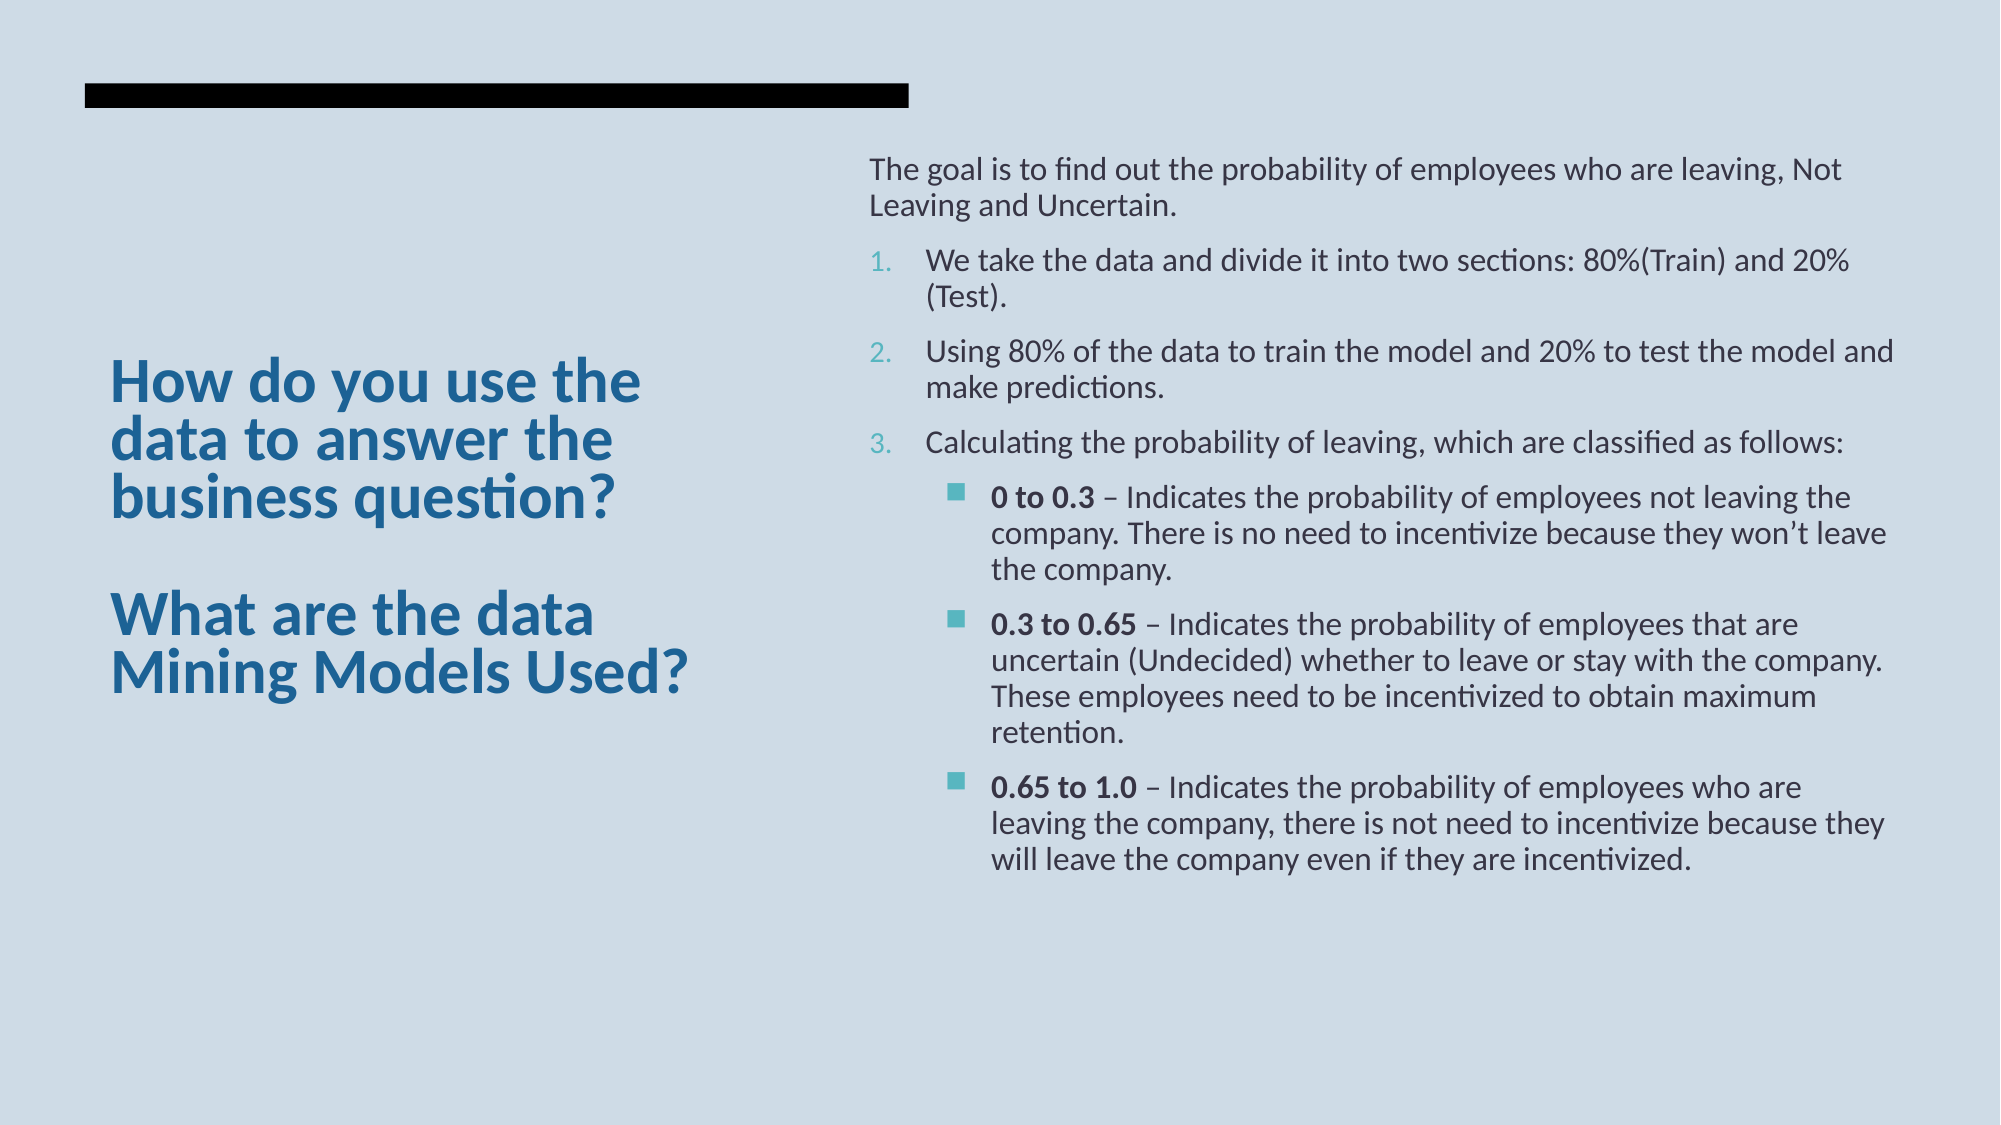

# How do you use the data to answer the business question? What are the data Mining Models Used?
The goal is to find out the probability of employees who are leaving, Not Leaving and Uncertain.
We take the data and divide it into two sections: 80%(Train) and 20%(Test).
Using 80% of the data to train the model and 20% to test the model and make predictions.
Calculating the probability of leaving, which are classified as follows:
0 to 0.3 – Indicates the probability of employees not leaving the company. There is no need to incentivize because they won’t leave the company.
0.3 to 0.65 – Indicates the probability of employees that are uncertain (Undecided) whether to leave or stay with the company. These employees need to be incentivized to obtain maximum retention.
0.65 to 1.0 – Indicates the probability of employees who are leaving the company, there is not need to incentivize because they will leave the company even if they are incentivized.